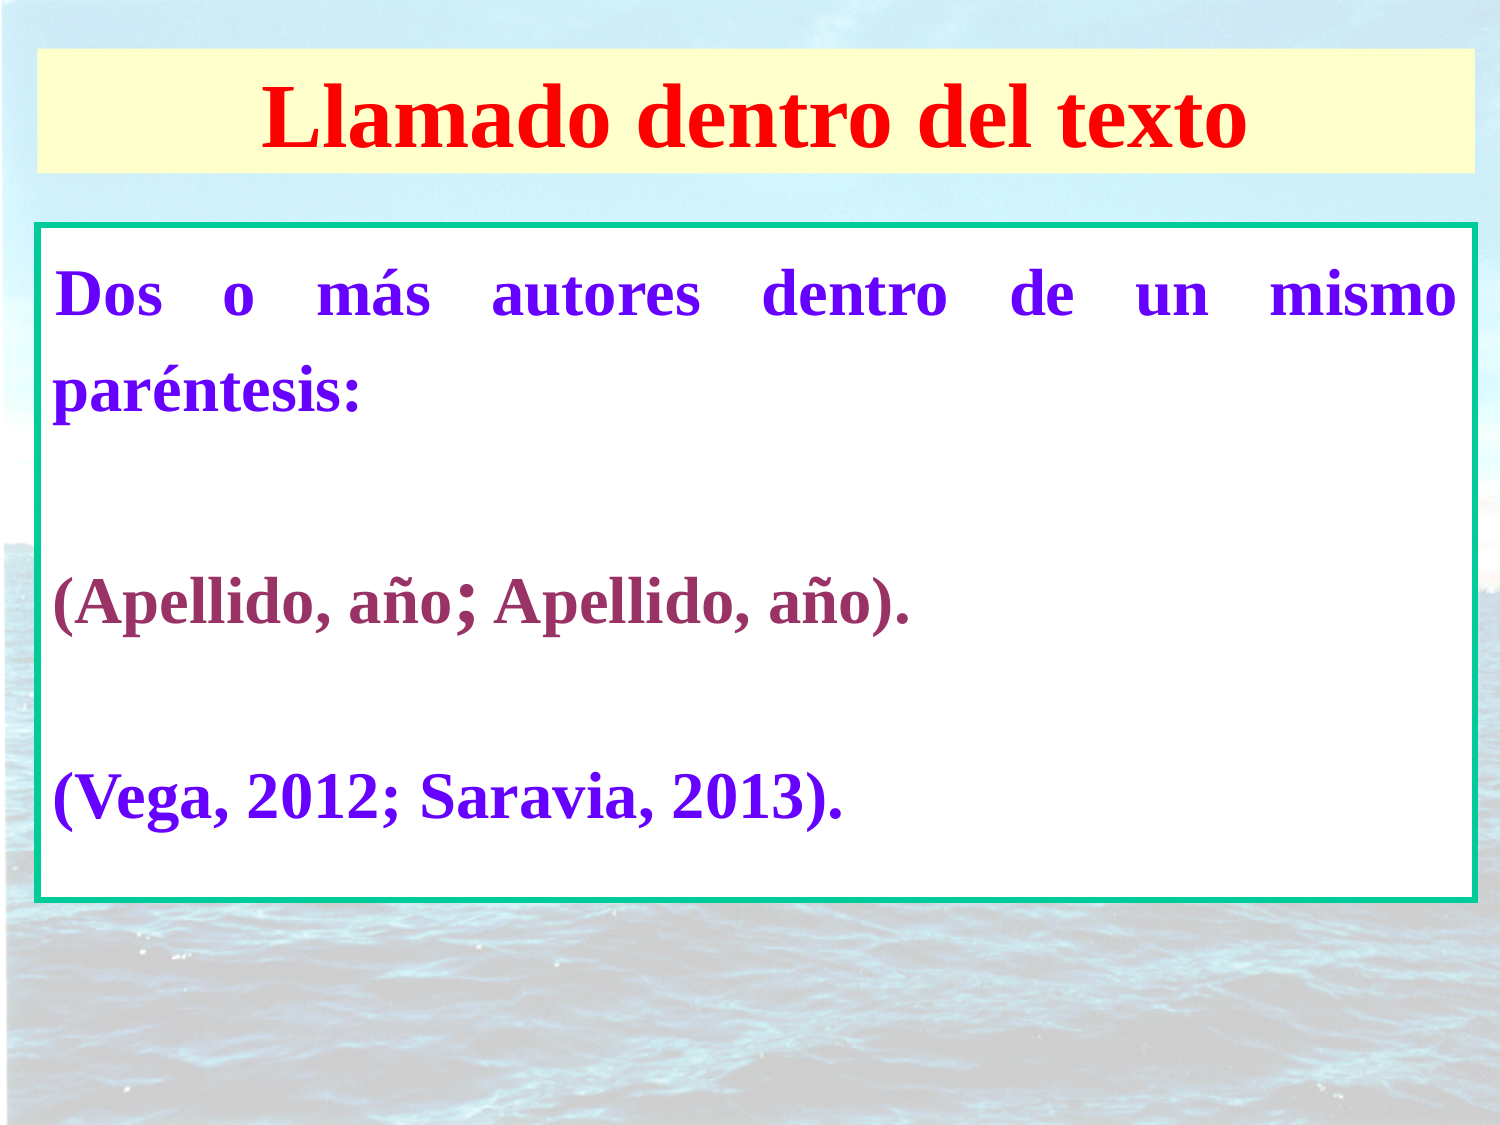

Llamado dentro del texto
Dos o más autores dentro de un mismo paréntesis:

(Apellido, año; Apellido, año).

(Vega, 2012; Saravia, 2013).